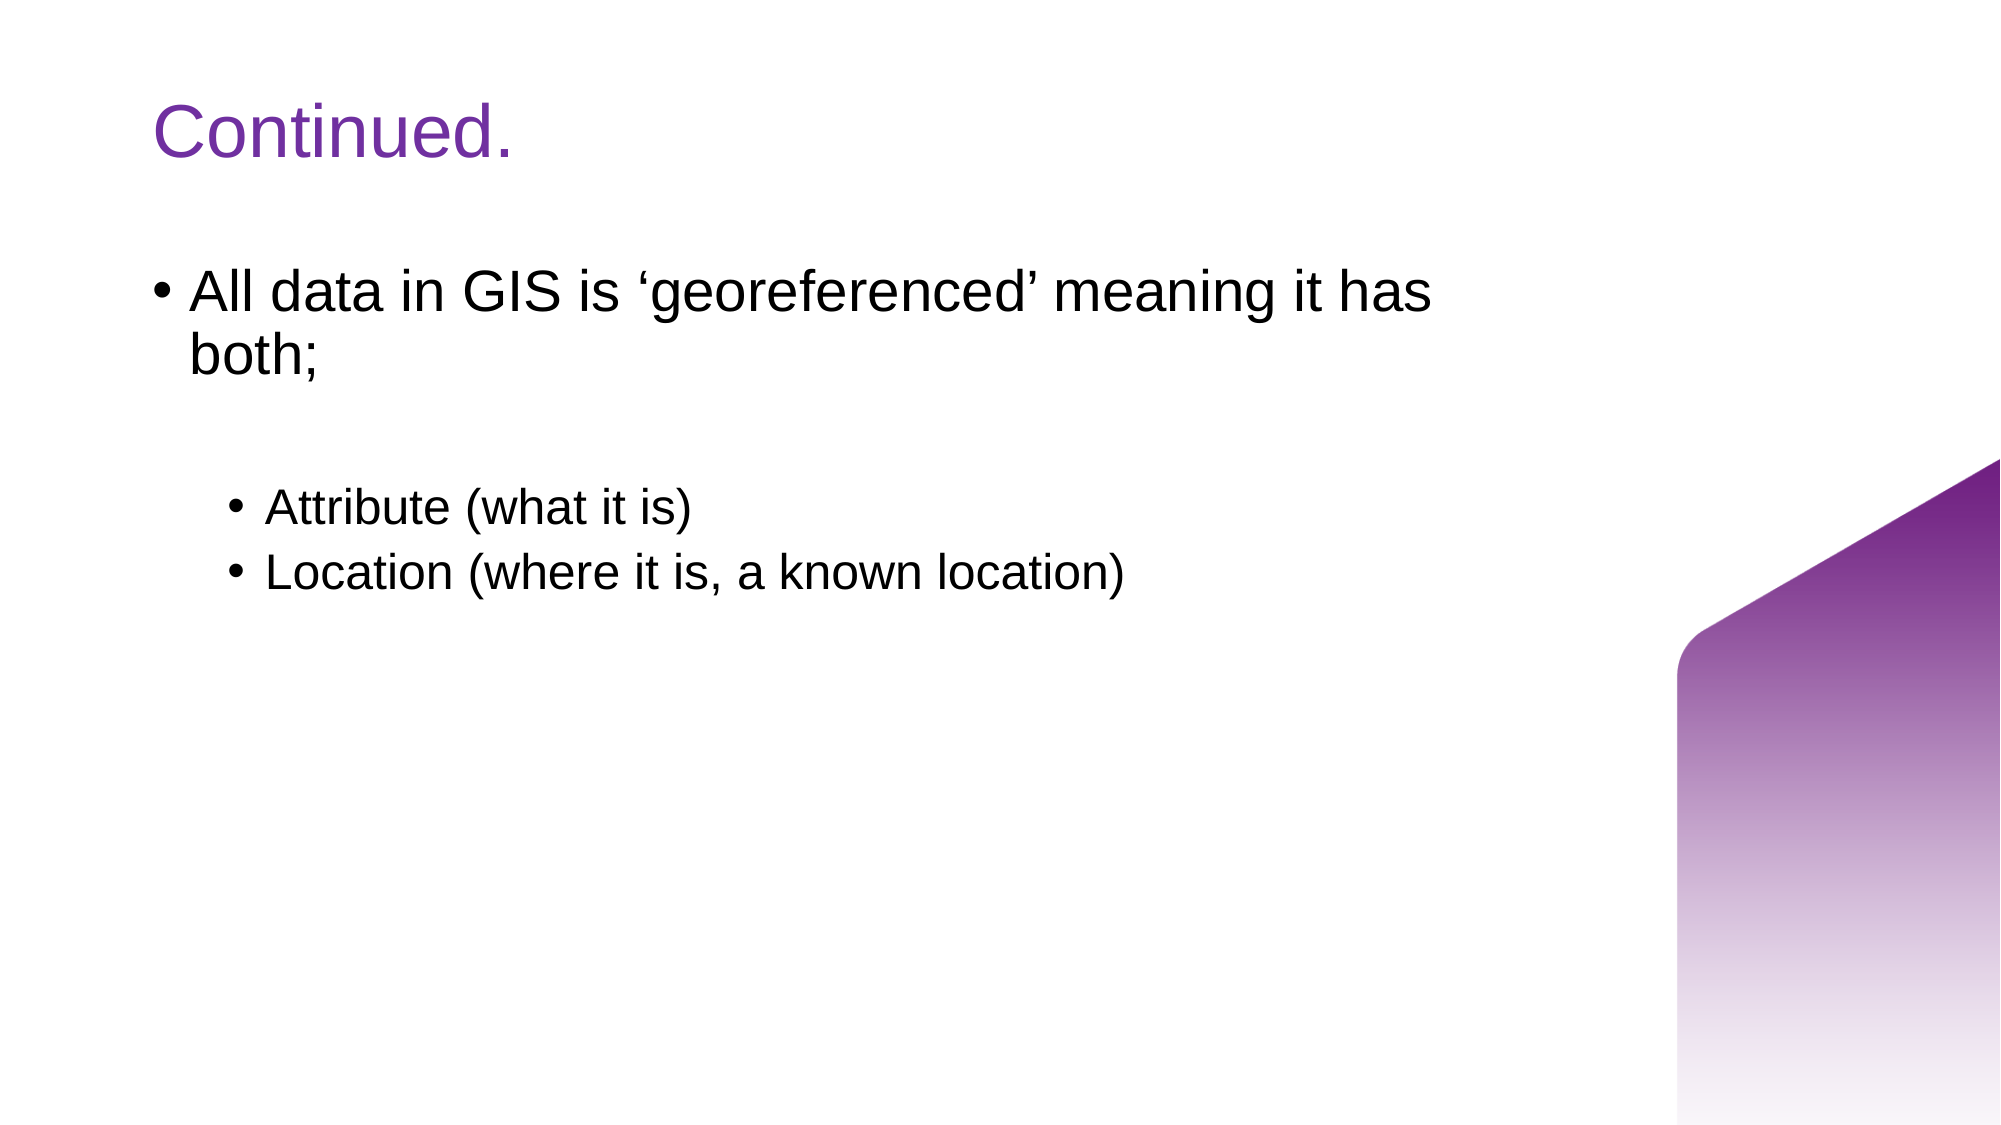

# Continued.
All data in GIS is ‘georeferenced’ meaning it has both;

Attribute (what it is)
Location (where it is, a known location)